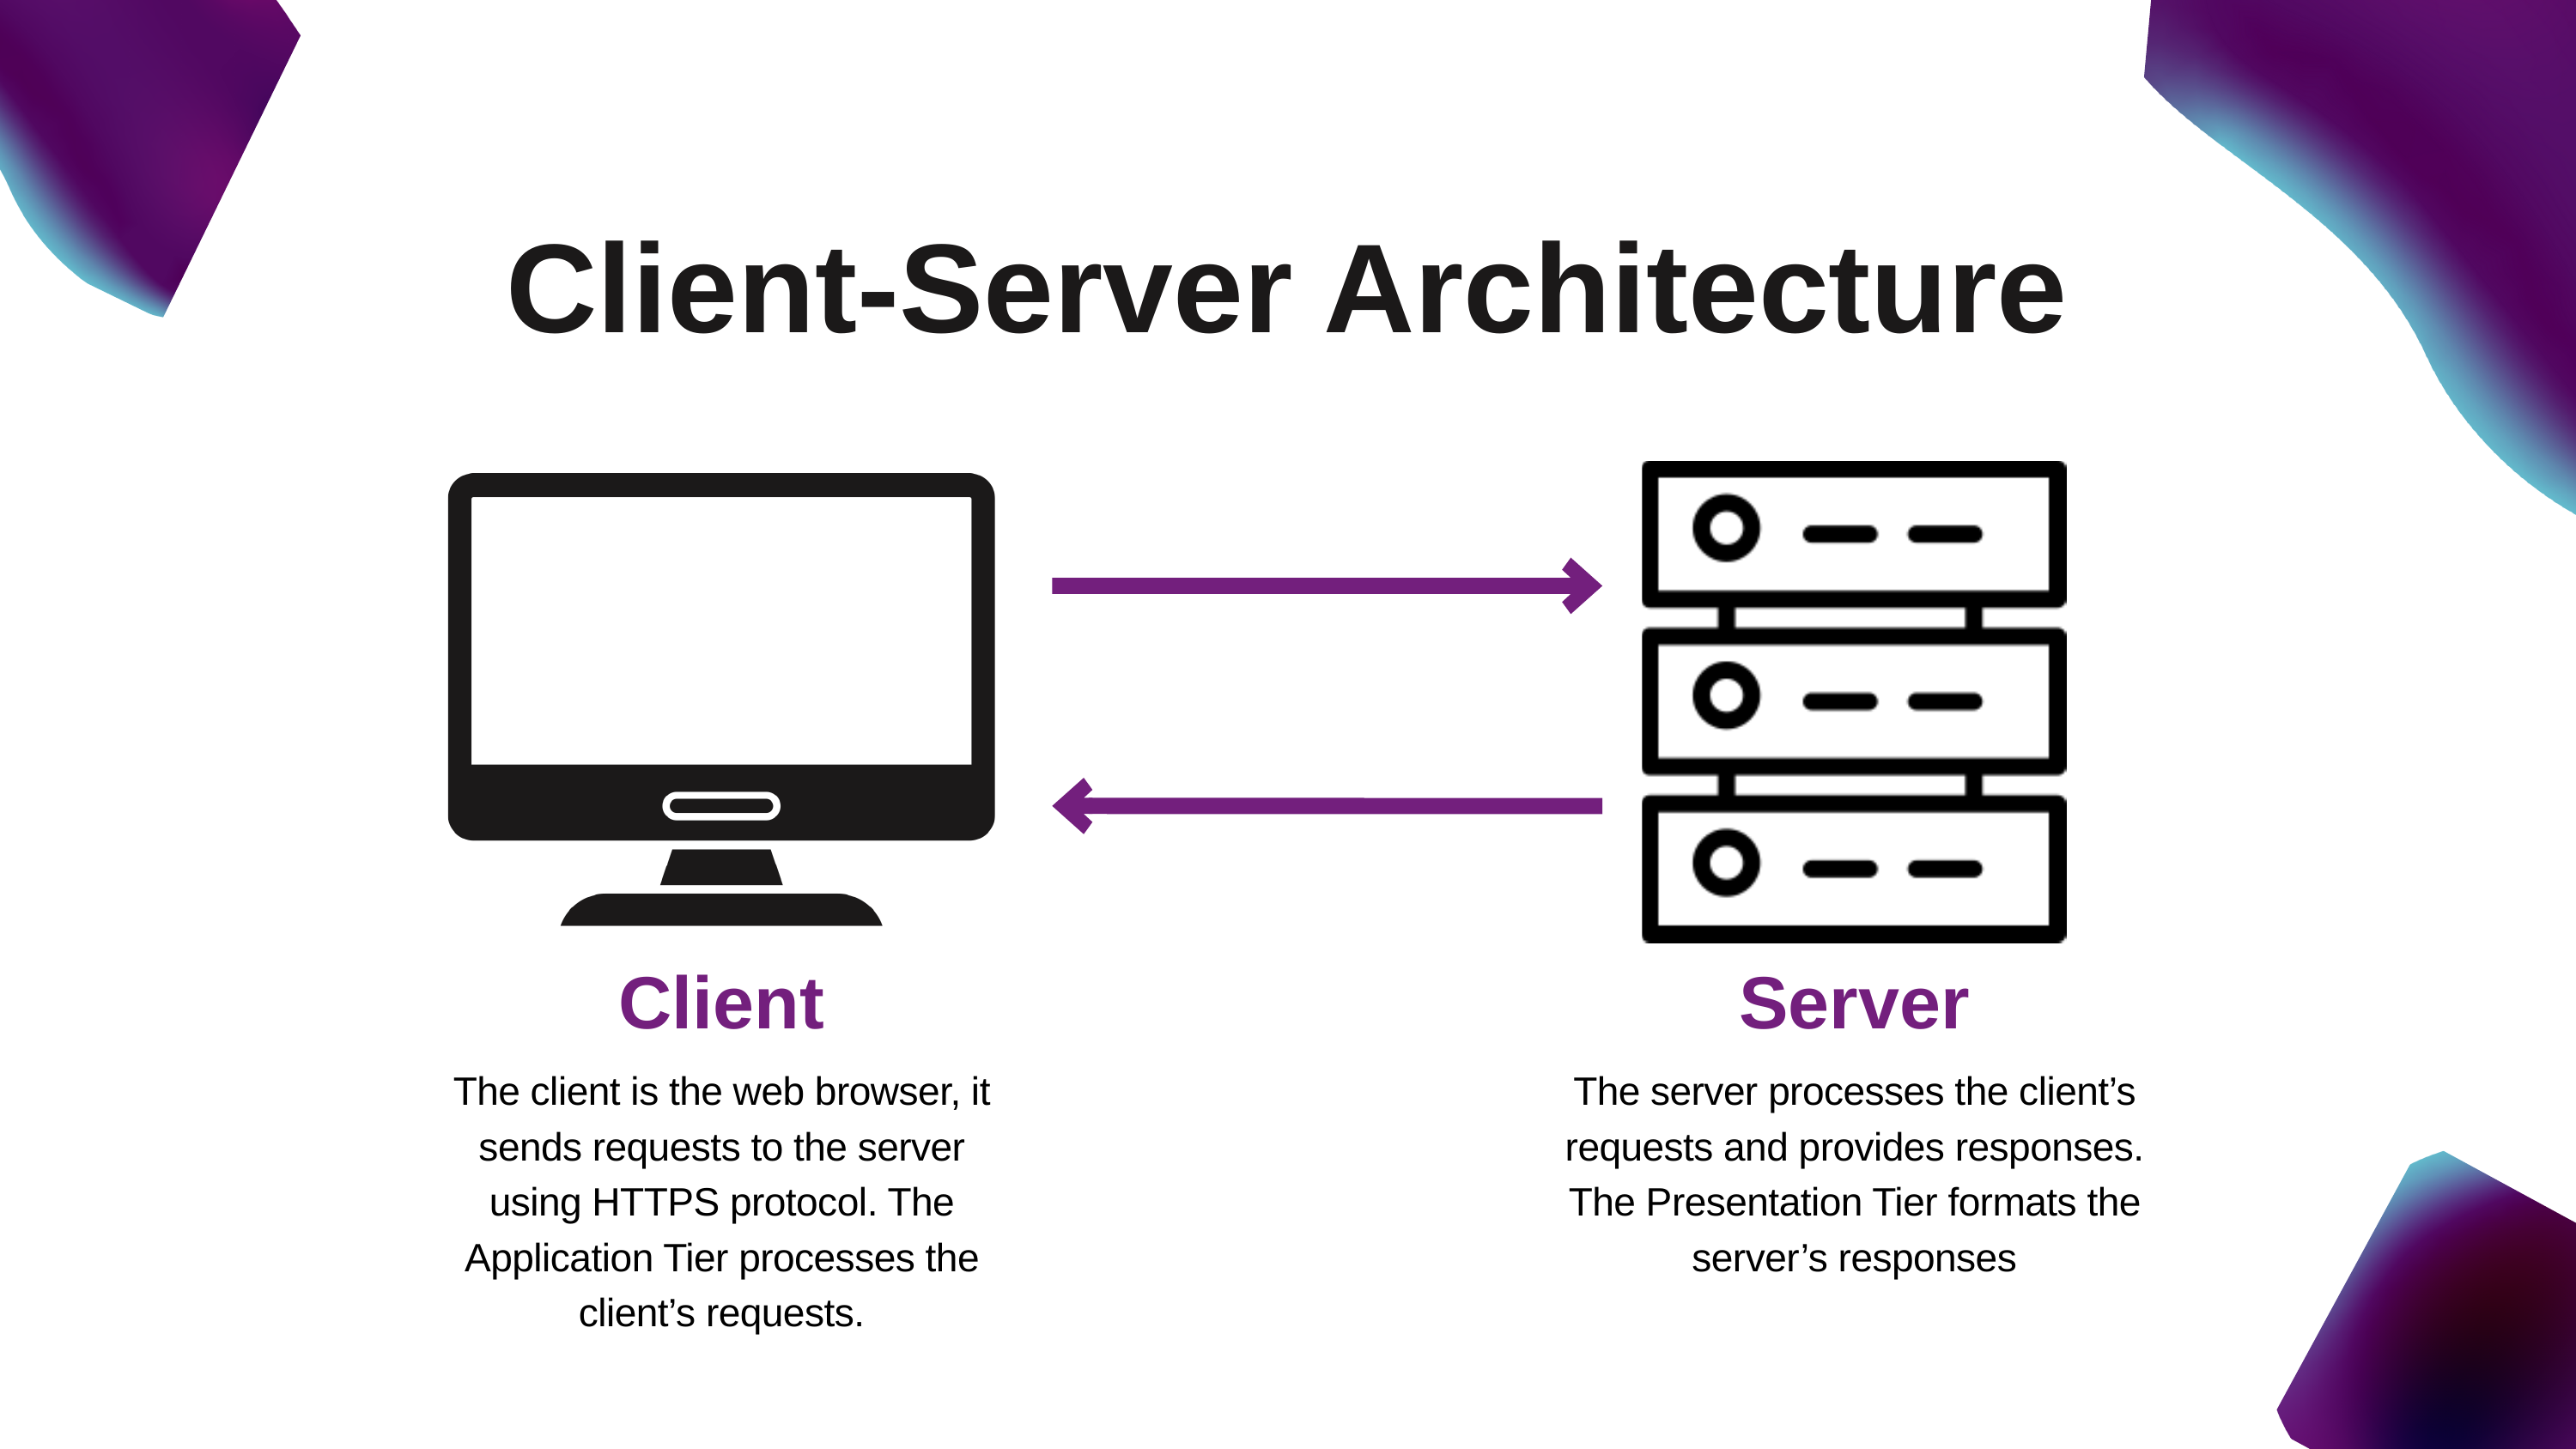

Client-Server Architecture

Client
Server
The client is the web browser, it sends requests to the server using HTTPS protocol. The Application Tier processes the client’s requests.
The server processes the client’s requests and provides responses. The Presentation Tier formats the server’s responses